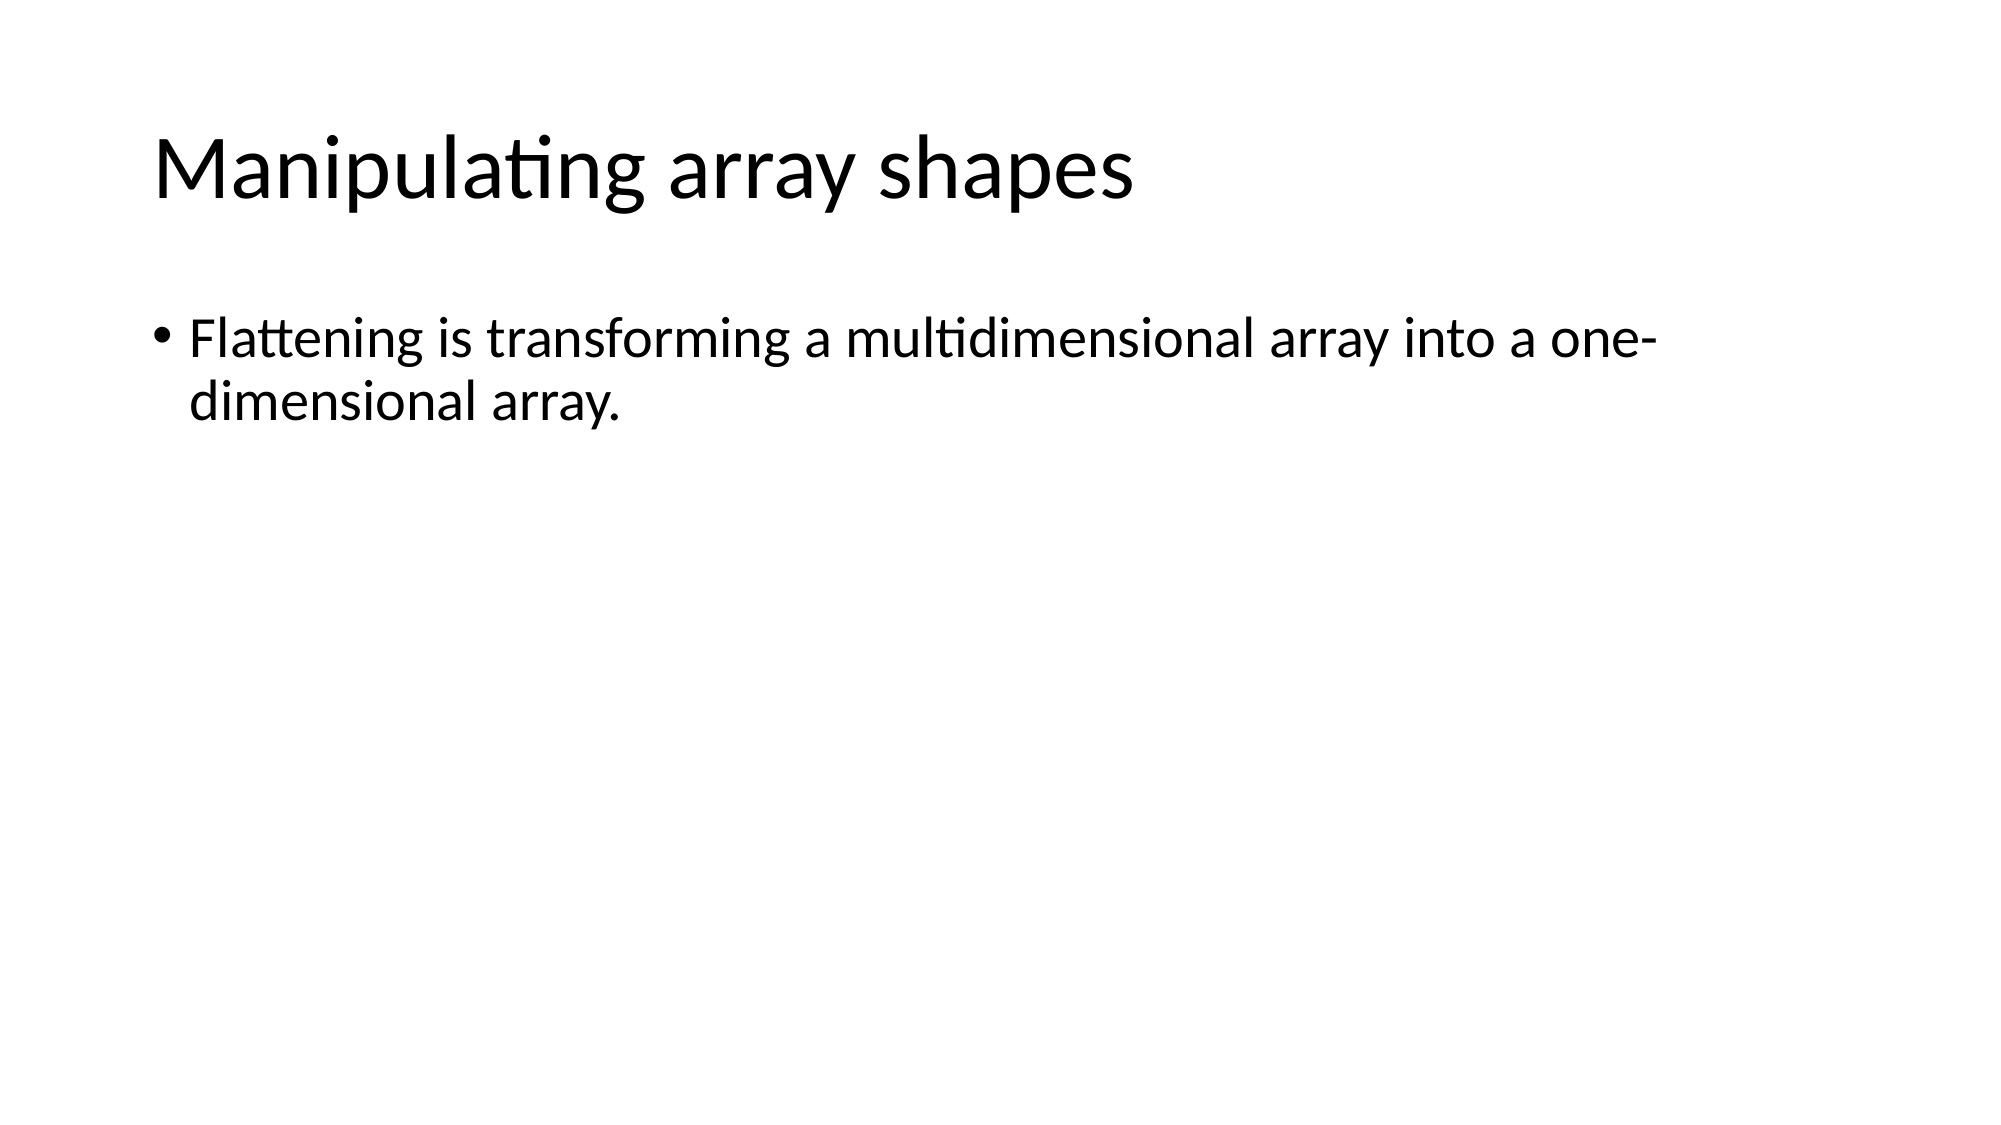

# Manipulating array shapes
Flattening is transforming a multidimensional array into a one-dimensional array.